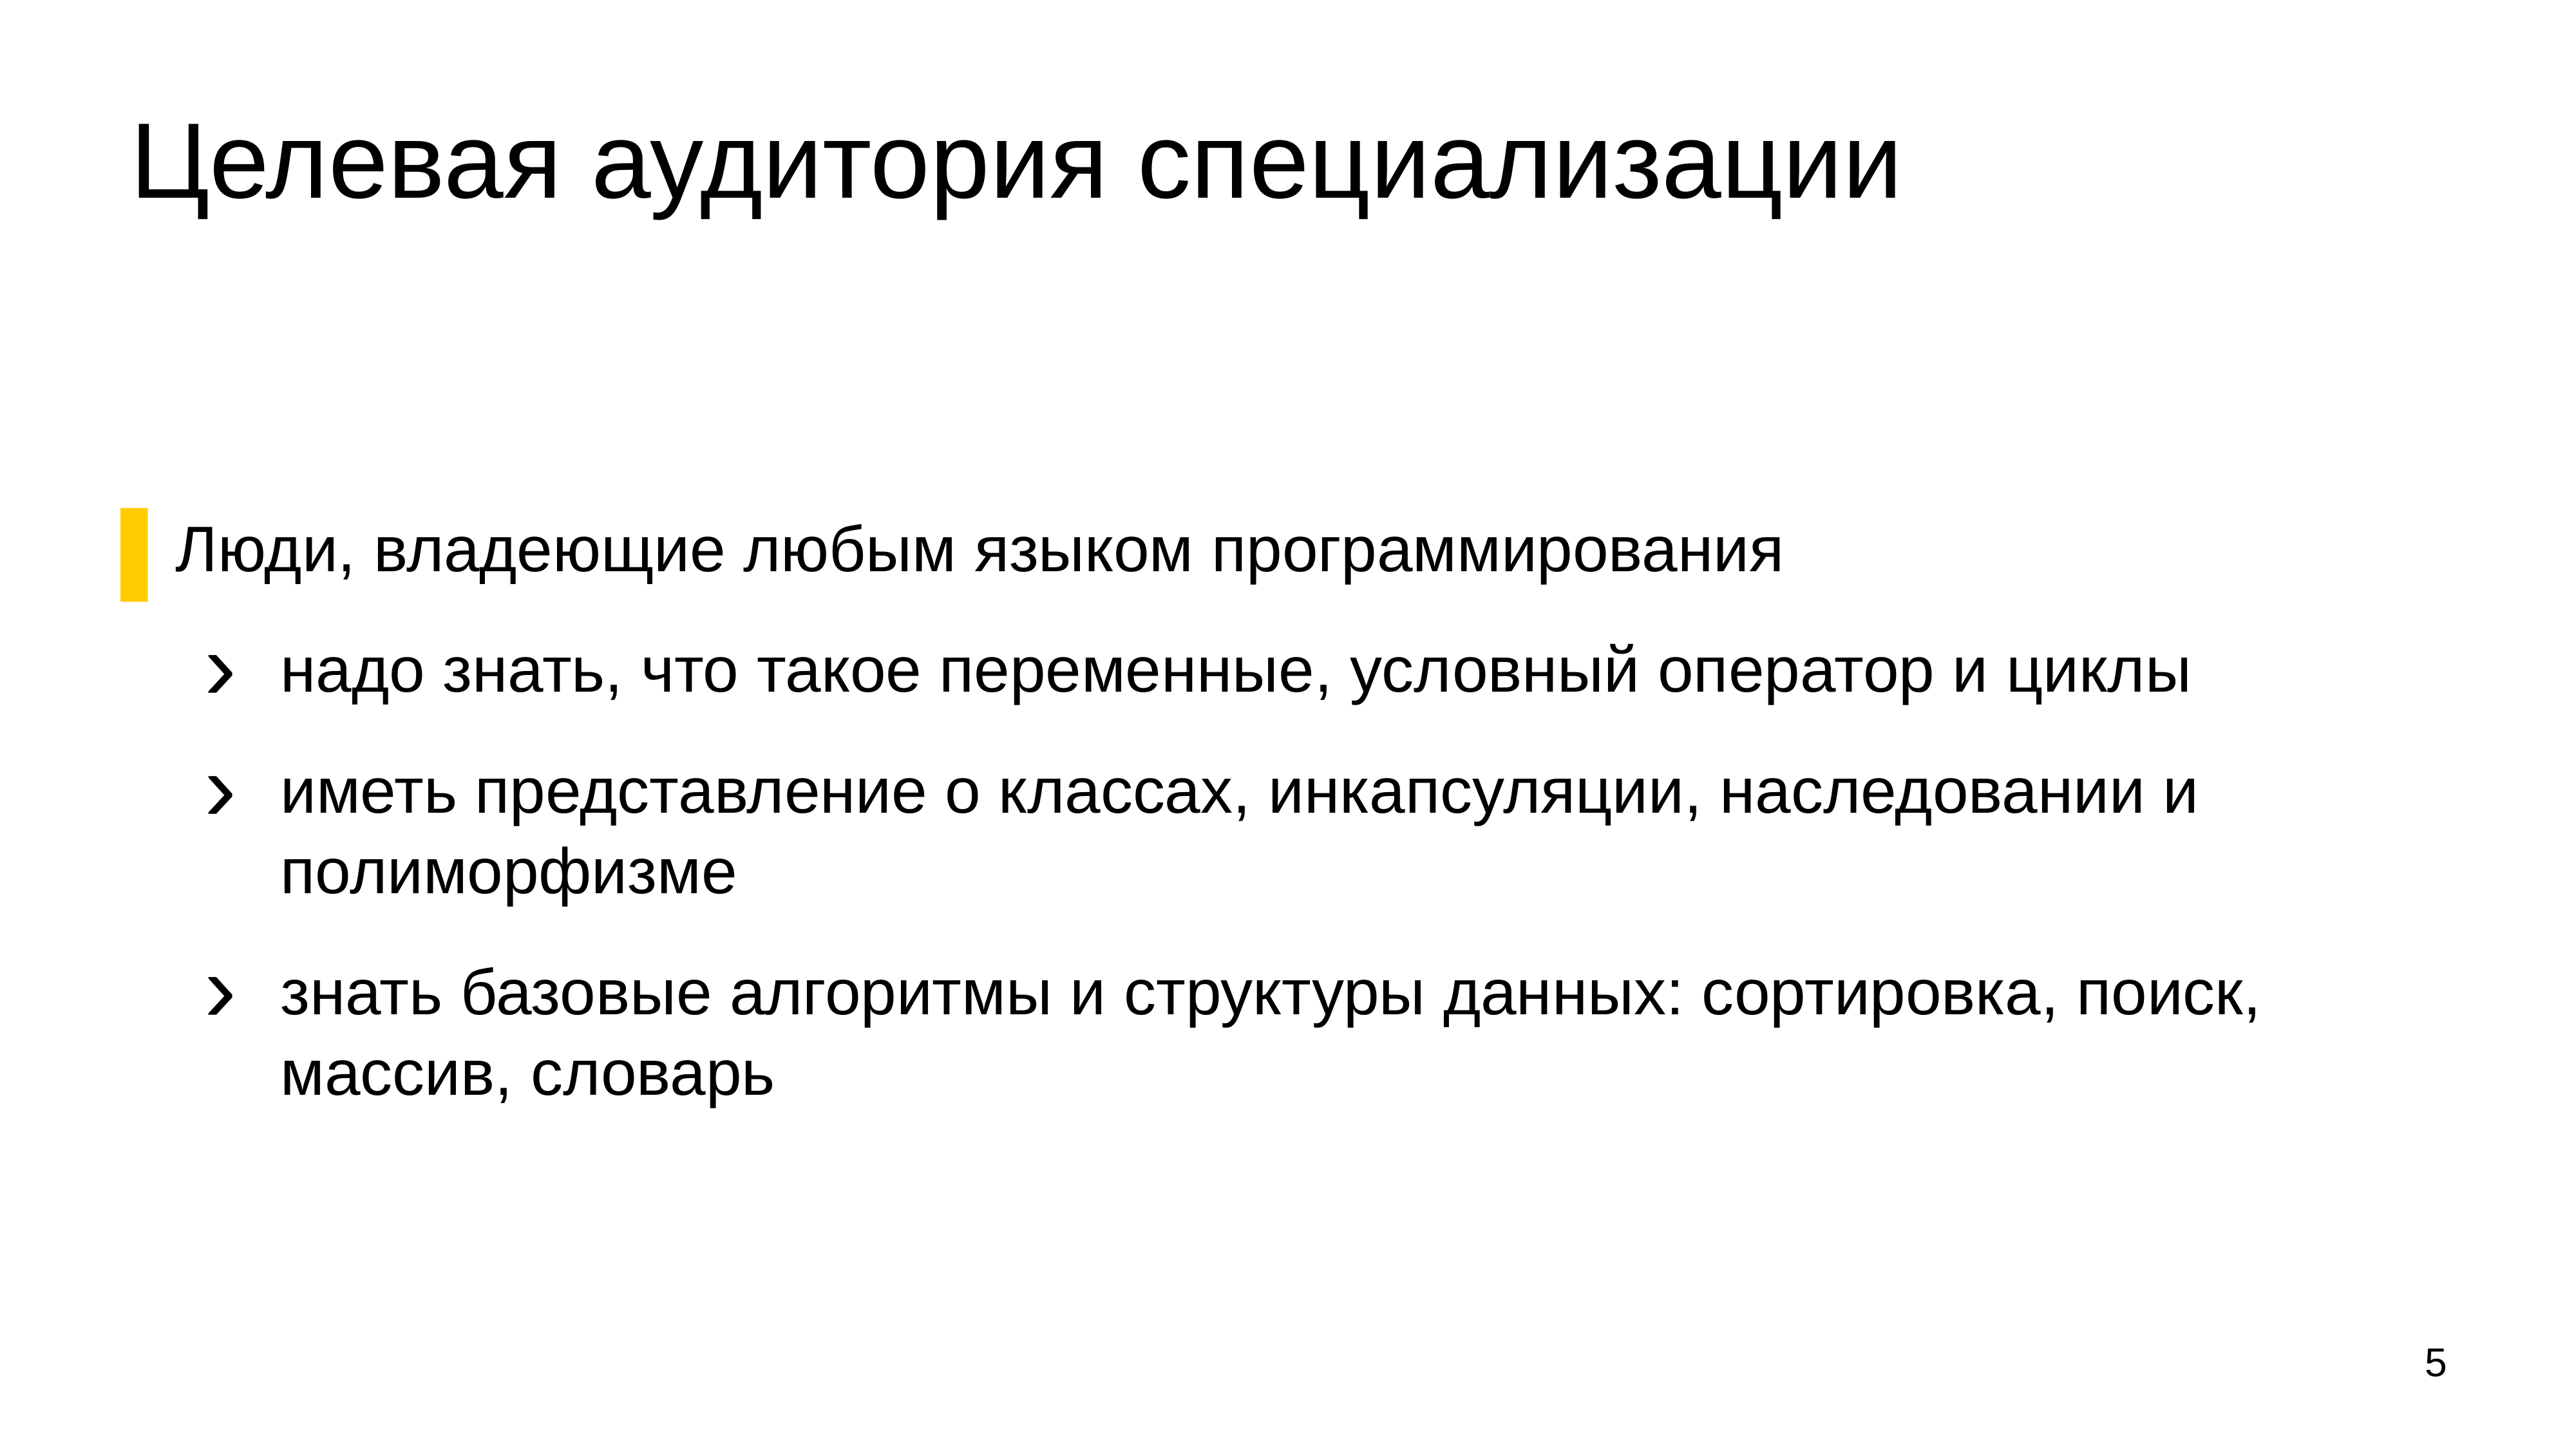

# Целевая аудитория специализации
Люди, владеющие любым языком программирования
надо знать, что такое переменные, условный оператор и циклы
иметь представление о классах, инкапсуляции, наследовании и полиморфизме
знать базовые алгоритмы и структуры данных: сортировка, поиск, массив, словарь

5